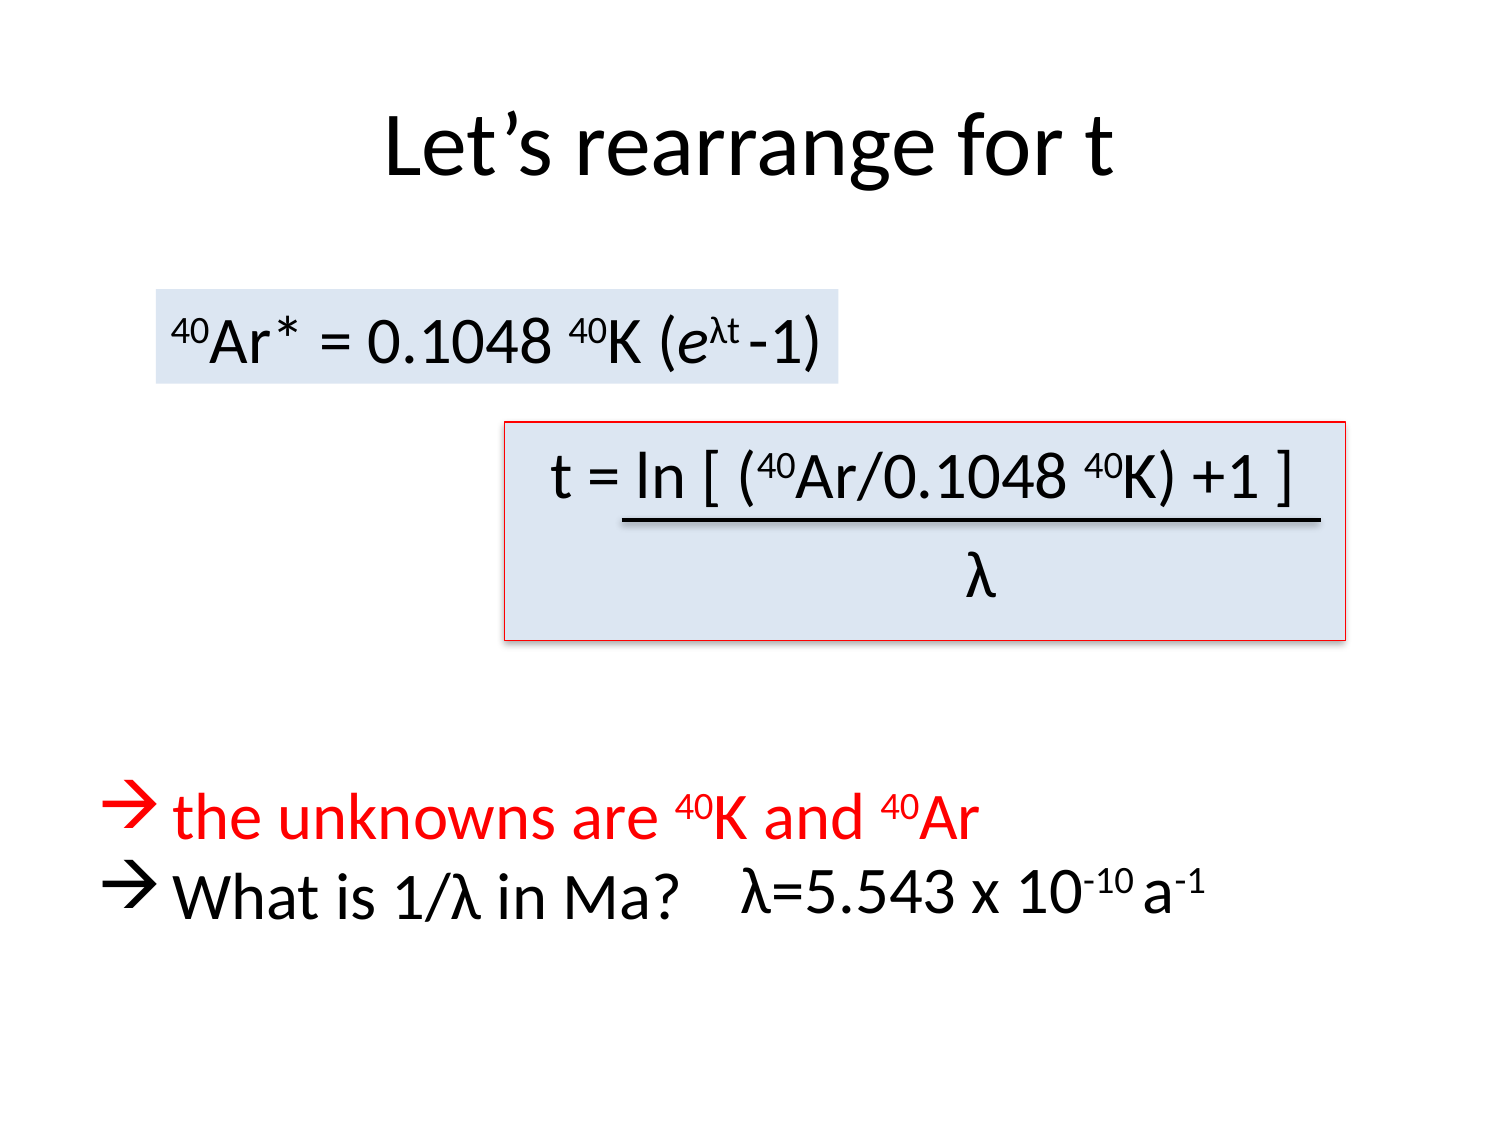

# Let’s rearrange for t
40Ar* = 0.1048 40K (eλt -1)

t = ln [ (40Ar/0.1048 40K) +1 ]
λ
the unknowns are 40K and 40Ar
What is 1/λ in Ma?
λ=5.543 x 10-10 a-1